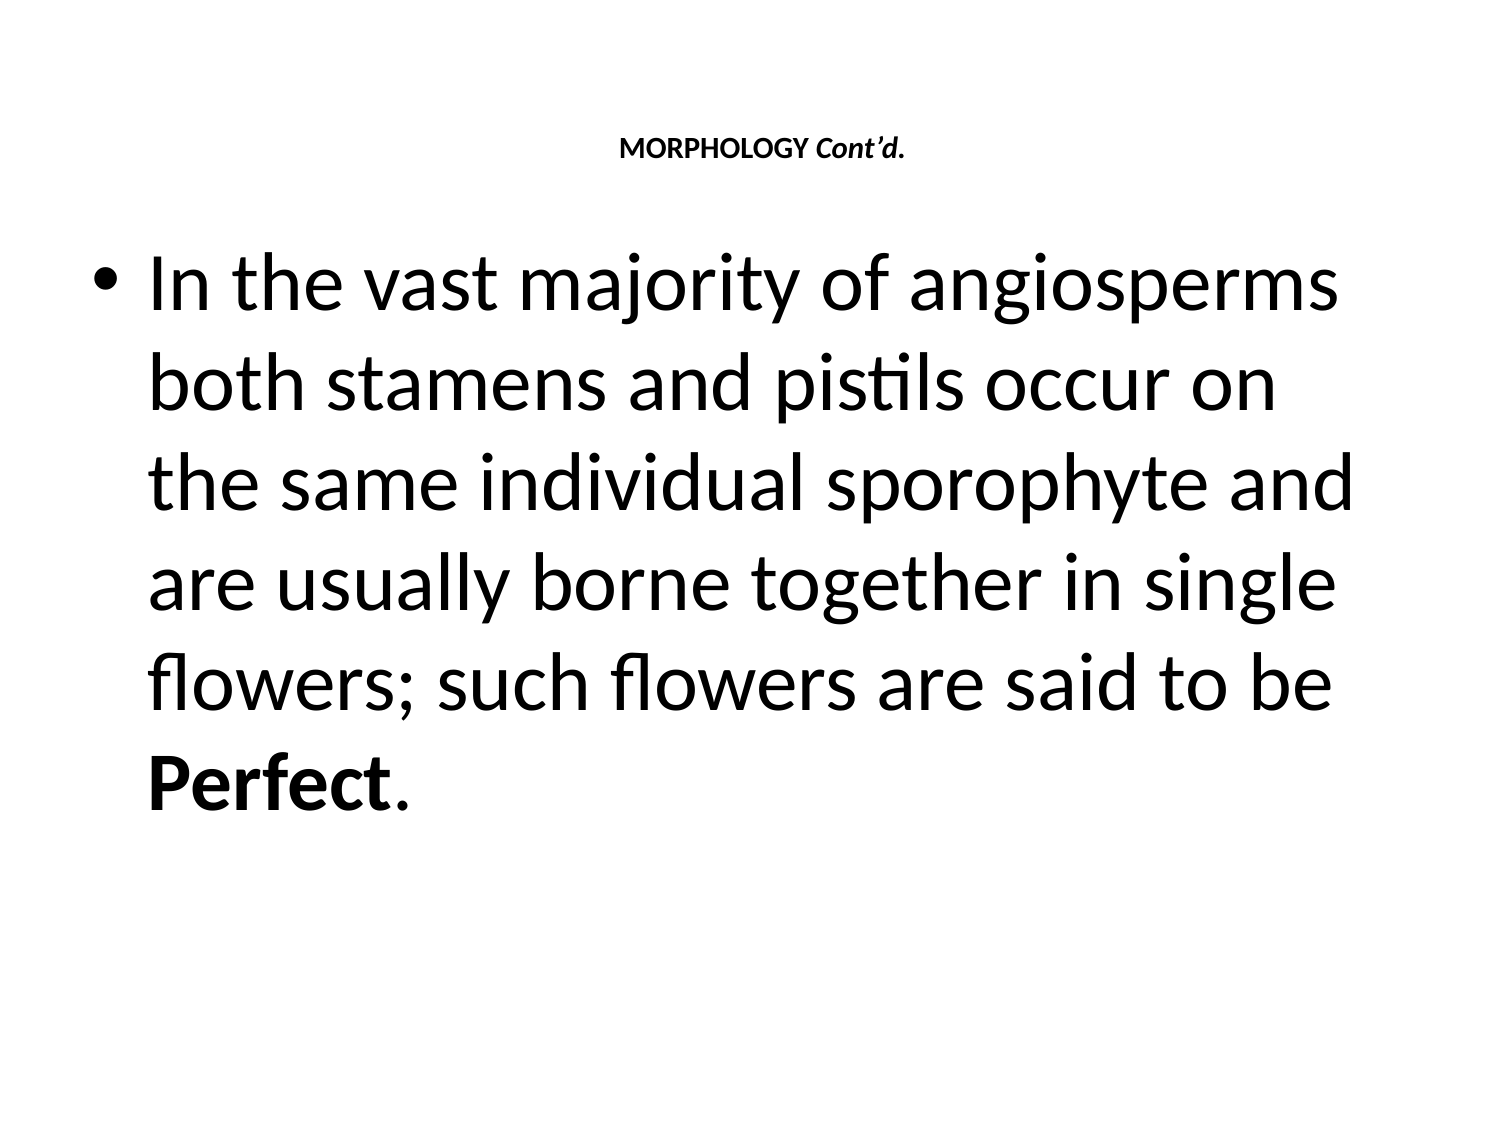

# MORPHOLOGY Cont’d.
In the vast majority of angiosperms both stamens and pistils occur on the same individual sporophyte and are usually borne together in single flowers; such flowers are said to be Perfect.